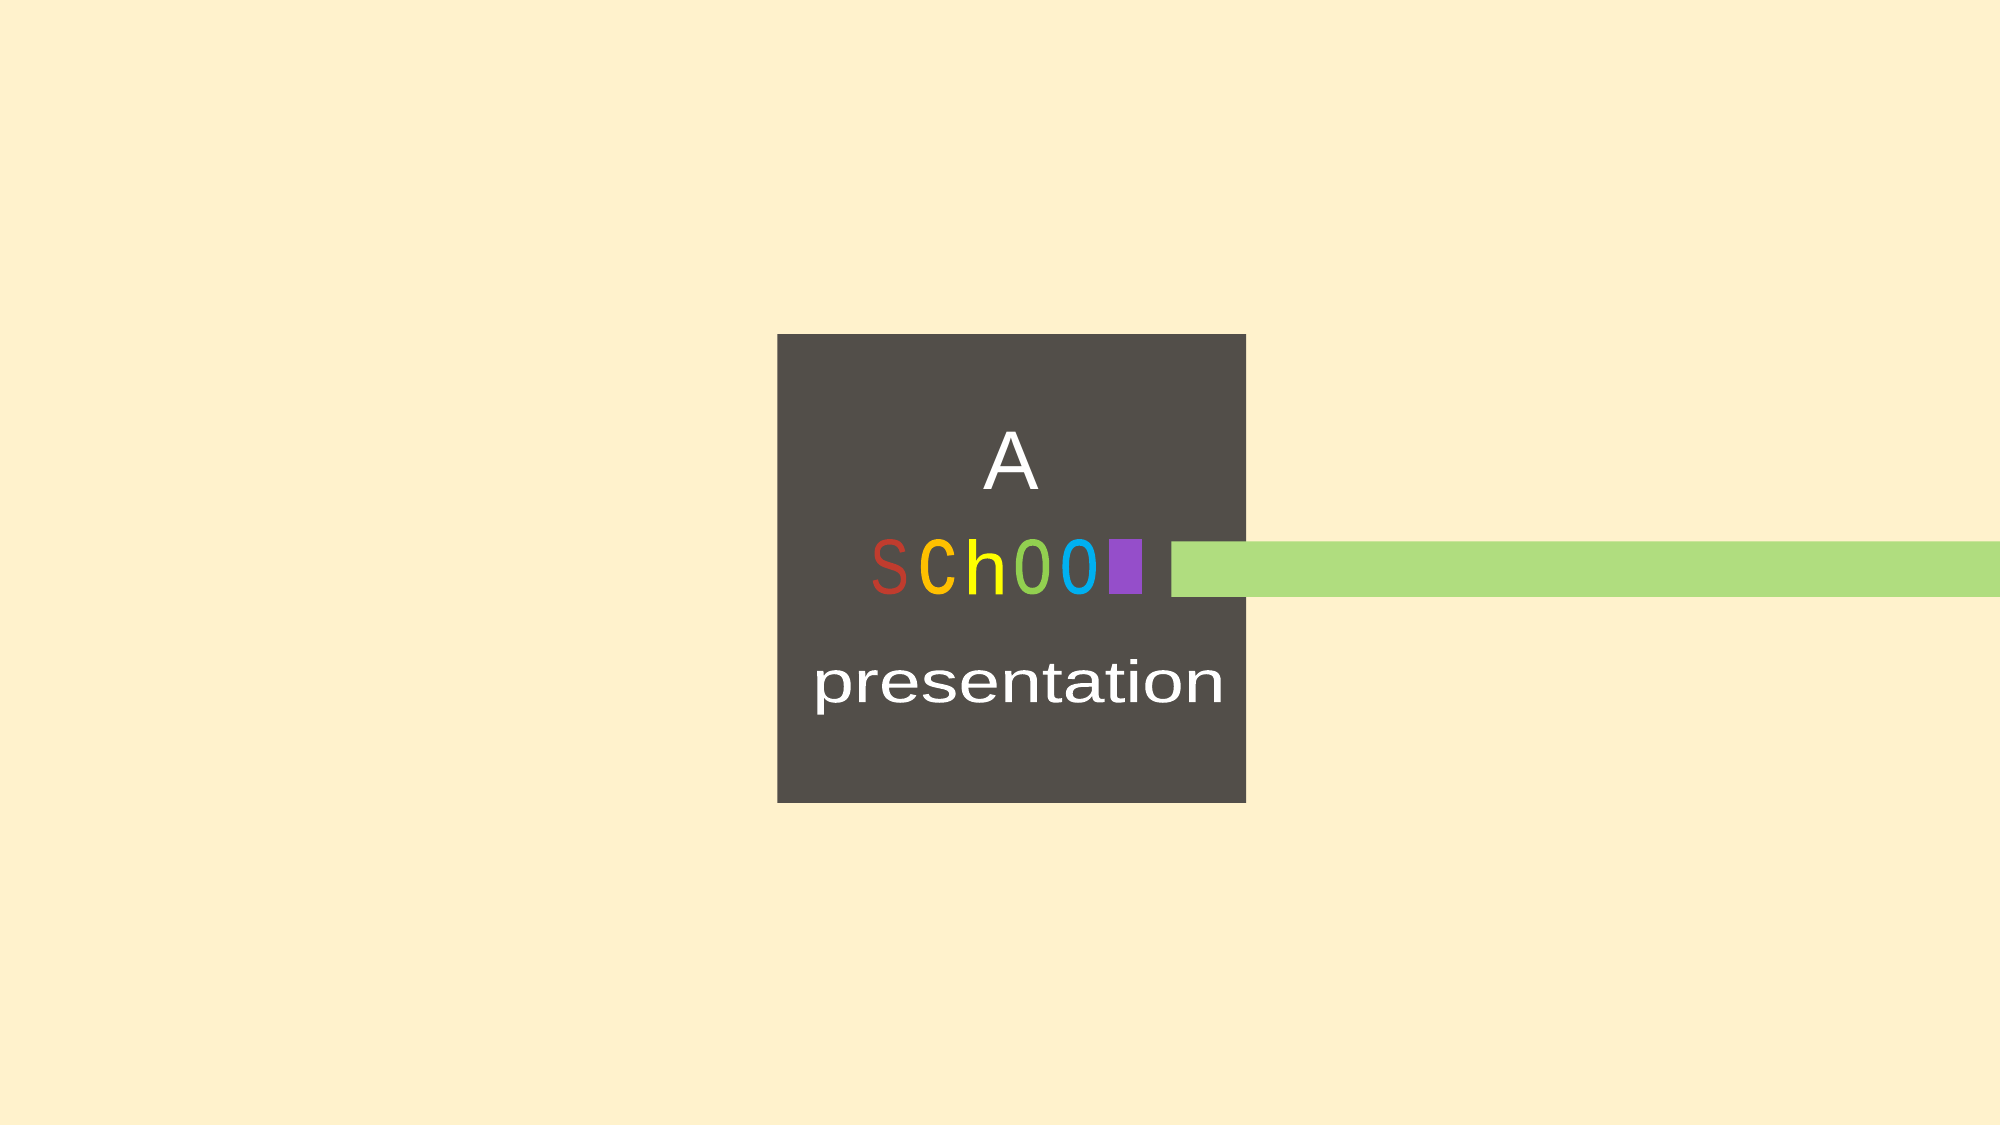

A
S
c
h
o
o
l

presentation